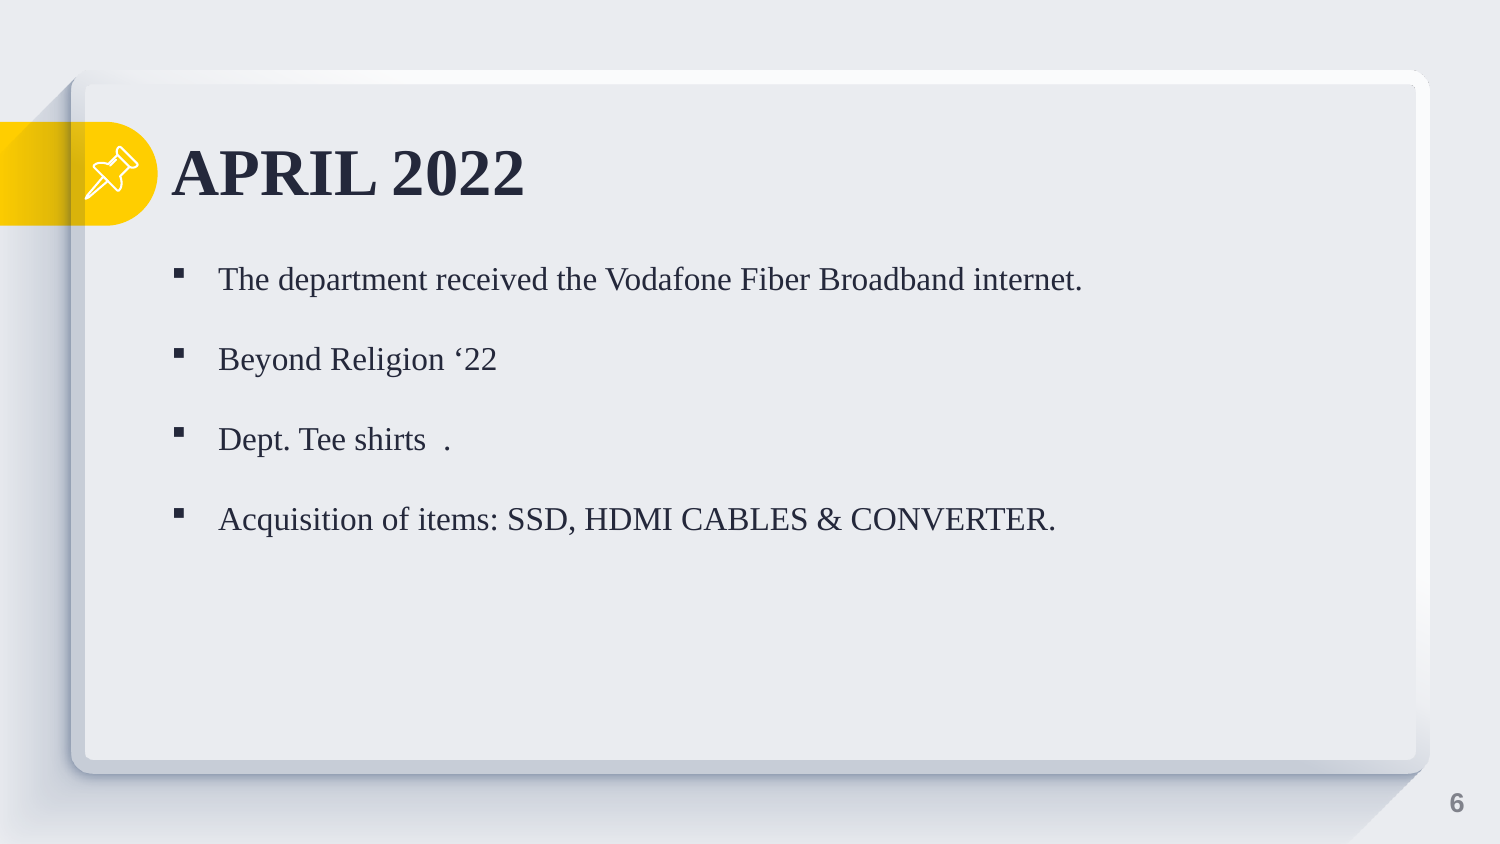

# APRIL 2022

The department received the Vodafone Fiber Broadband internet.
Beyond Religion ‘22
Dept. Tee shirts  .
Acquisition of items: SSD, HDMI CABLES & CONVERTER.
6